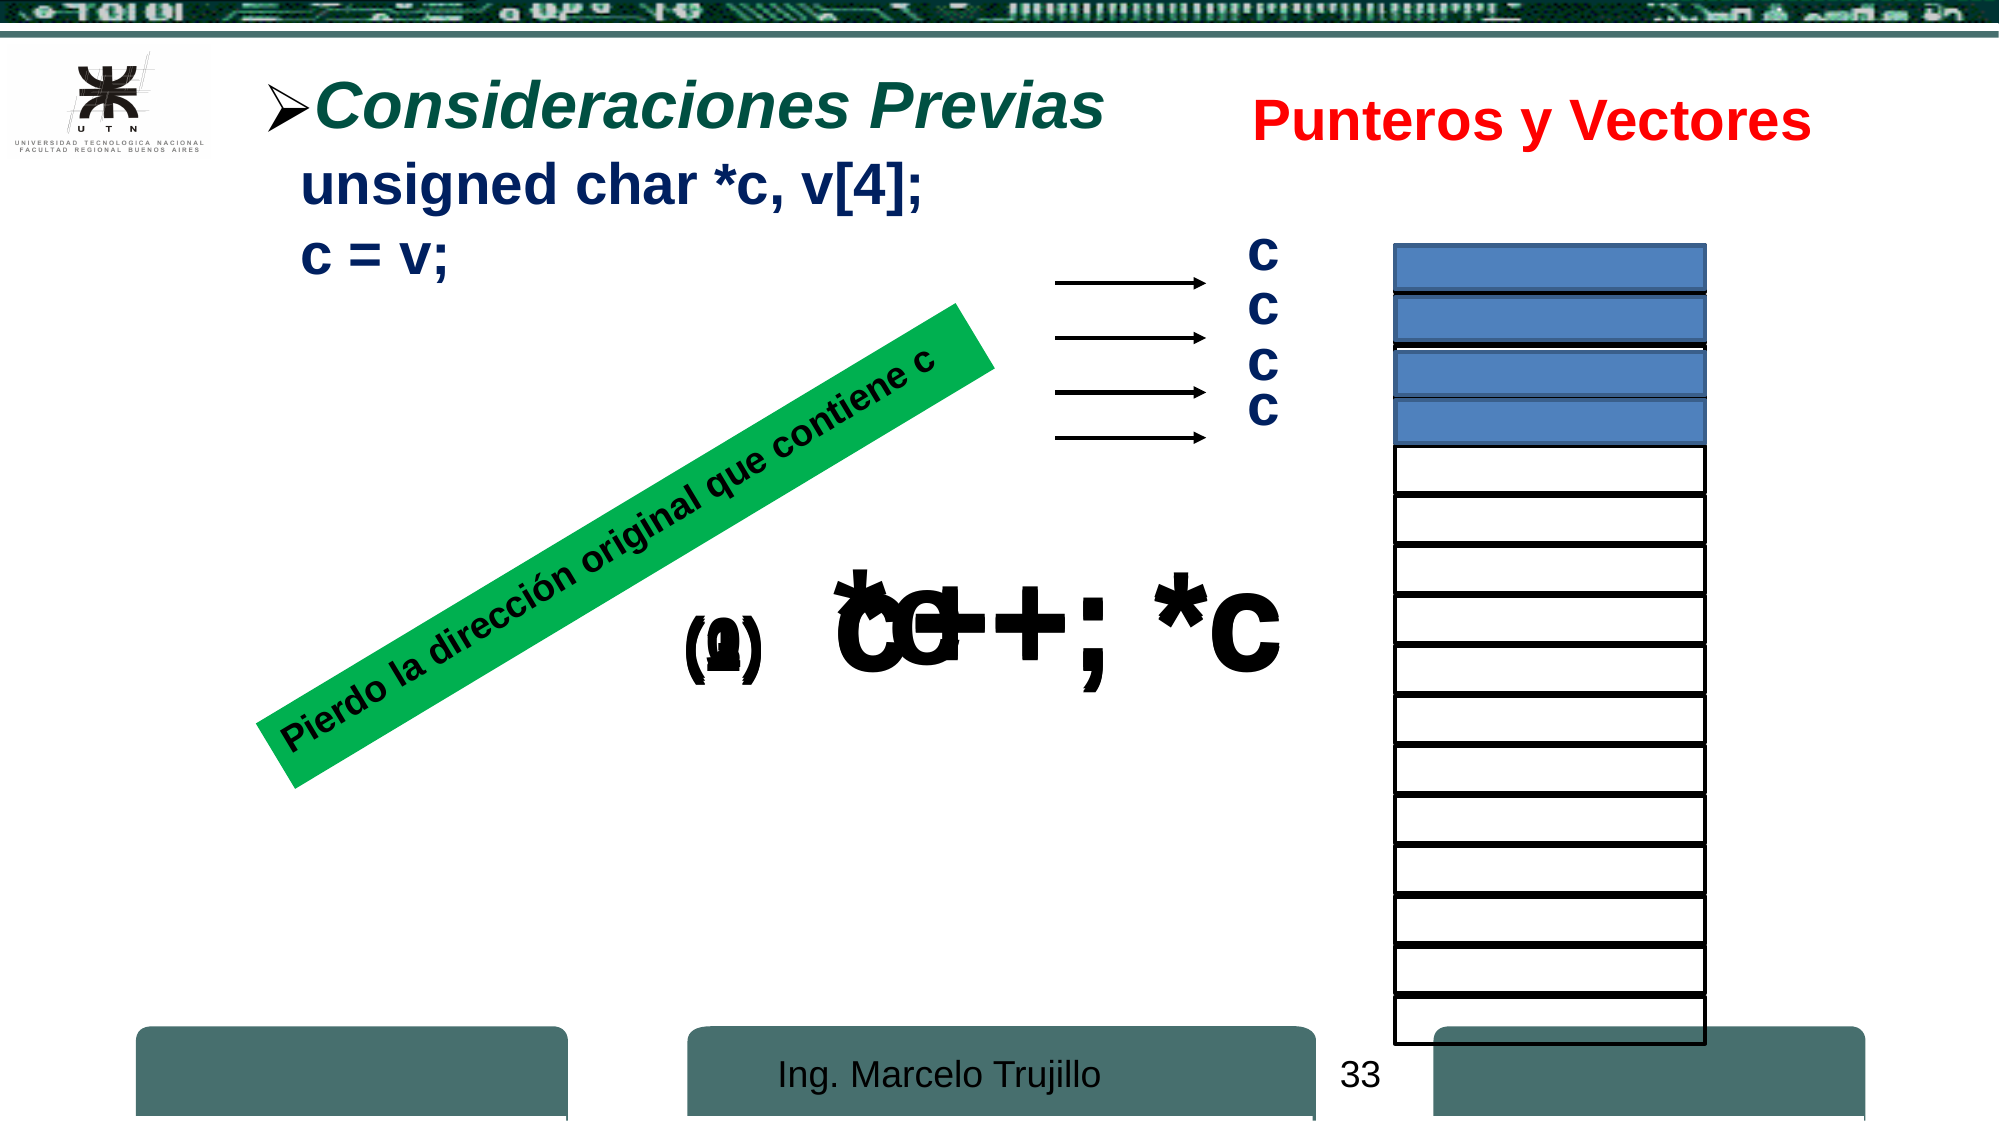

Consideraciones Previas
Punteros y Vectores

unsigned char *c, v[4];
c = v;
c

(0)	*c

c

(1)	c++; *c
c

(2)	c++; *c
c

(3)	c++; *c
Pierdo la dirección original que contiene c
Ing. Marcelo Trujillo
33